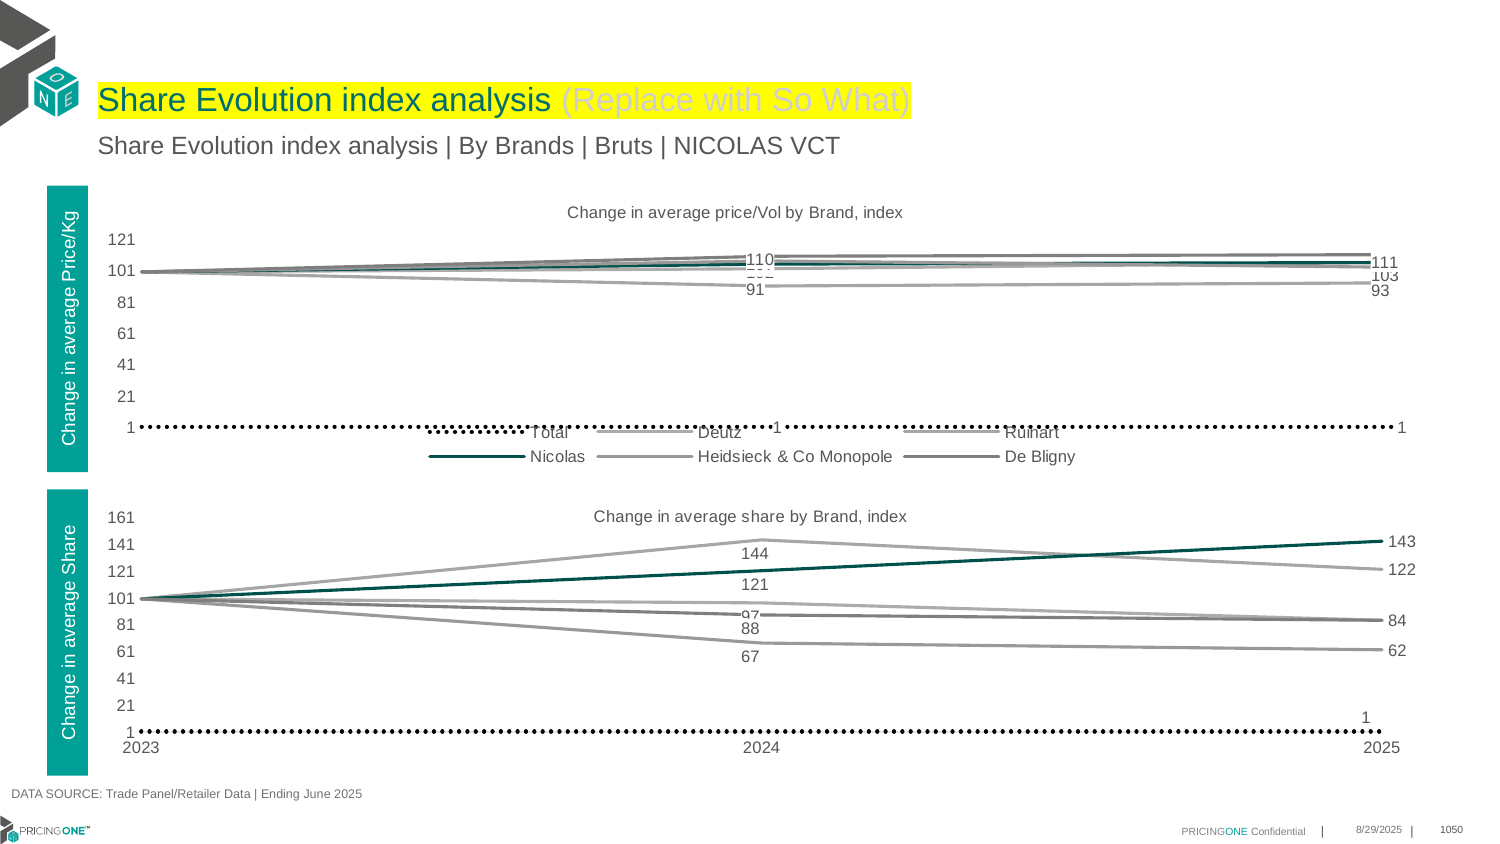

# Share Evolution index analysis (Replace with So What)
Share Evolution index analysis | By Brands | Bruts | NICOLAS VCT

### Chart: Change in average price/Vol by Brand, index

| Category | Total | Deutz | Ruinart | Nicolas | Heidsieck & Co Monopole | De Bligny |
|---|---|---|---|---|---|---|
| 2023 | 1.0 | 100.0 | 100.0 | 100.0 | 100.0 | 100.0 |
| 2024 | 1.030467108132757 | 102.0 | 91.0 | 105.0 | 107.0 | 110.0 |
| 2025 | 1.015167135889607 | 106.0 | 93.0 | 106.0 | 103.0 | 111.0 |
Change in average Price/Kg

### Chart: Change in average share by Brand, index

| Category | Total | Deutz | Ruinart | Nicolas | Heidsieck & Co Monopole | De Bligny |
|---|---|---|---|---|---|---|
| 2023 | 1.0 | 100.0 | 100.0 | 100.0 | 100.0 | 100.0 |
| 2024 | 1.0 | 97.0 | 144.0 | 121.0 | 67.0 | 88.0 |
| 2025 | 1.0 | 84.0 | 122.0 | 143.0 | 62.0 | 84.0 |
Change in average Share
DATA SOURCE: Trade Panel/Retailer Data | Ending June 2025

8/29/2025
1050